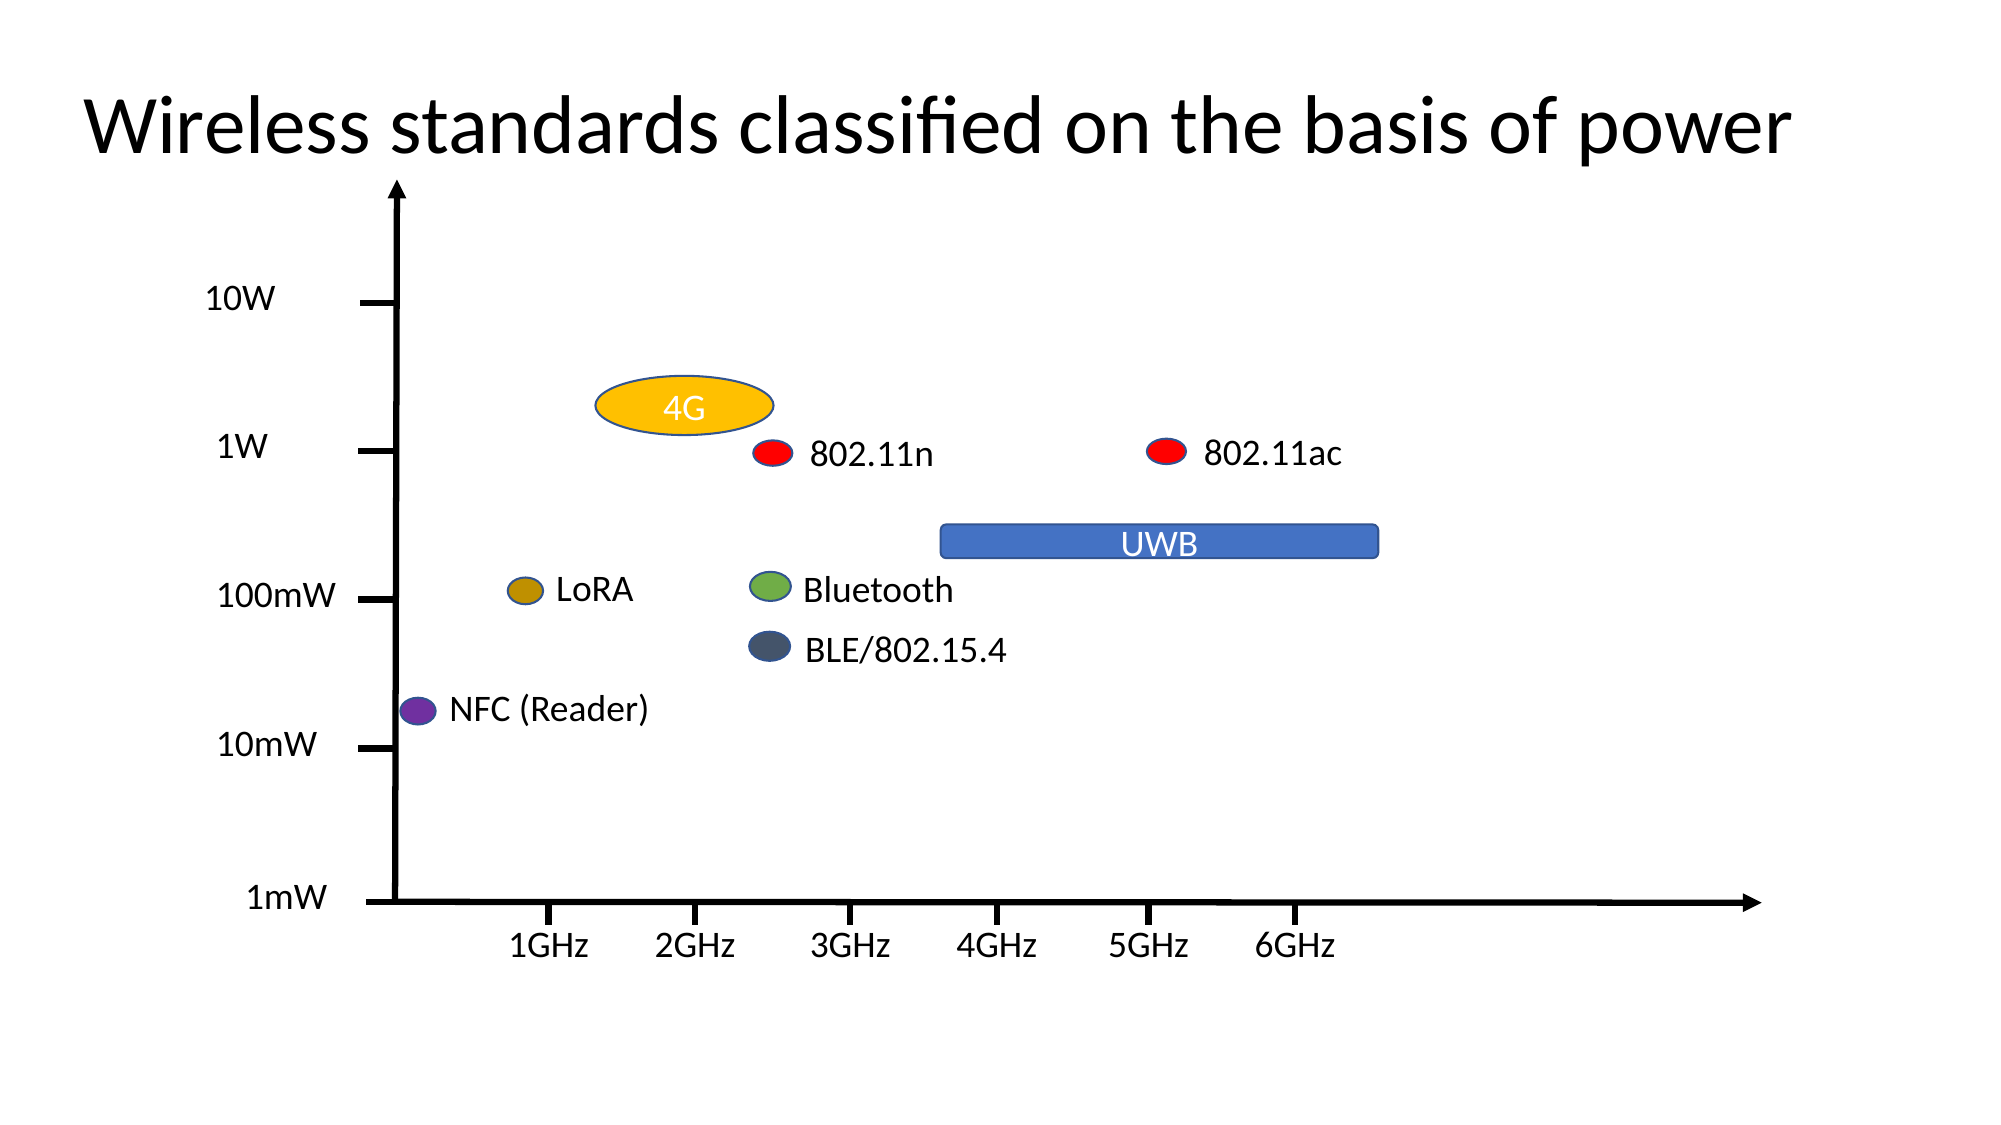

# Wireless standards classified on the basis of power
10W
4G
1W
802.11ac
802.11n

UWB
LoRA
Bluetooth
100mW

BLE/802.15.4

NFC (Reader)

10mW
1mW
1GHz
2GHz
3GHz
4GHz
5GHz
6GHz